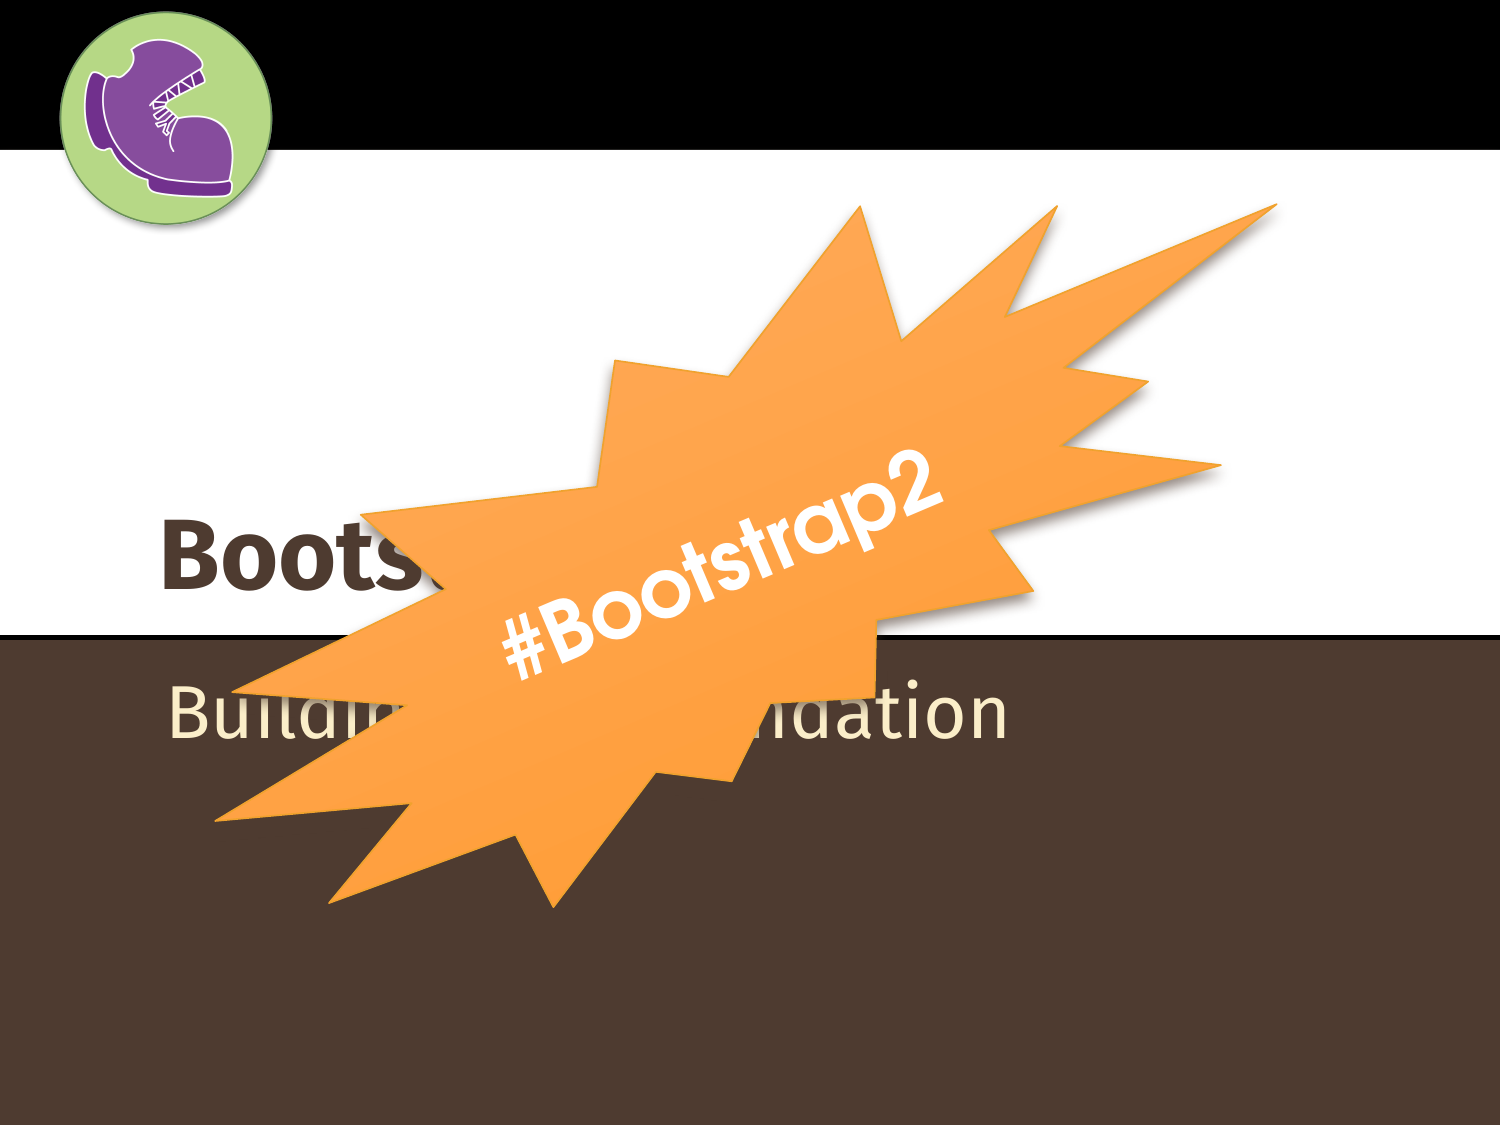

#Bootstrap2
# Bootstrap:2
Building on a foundation